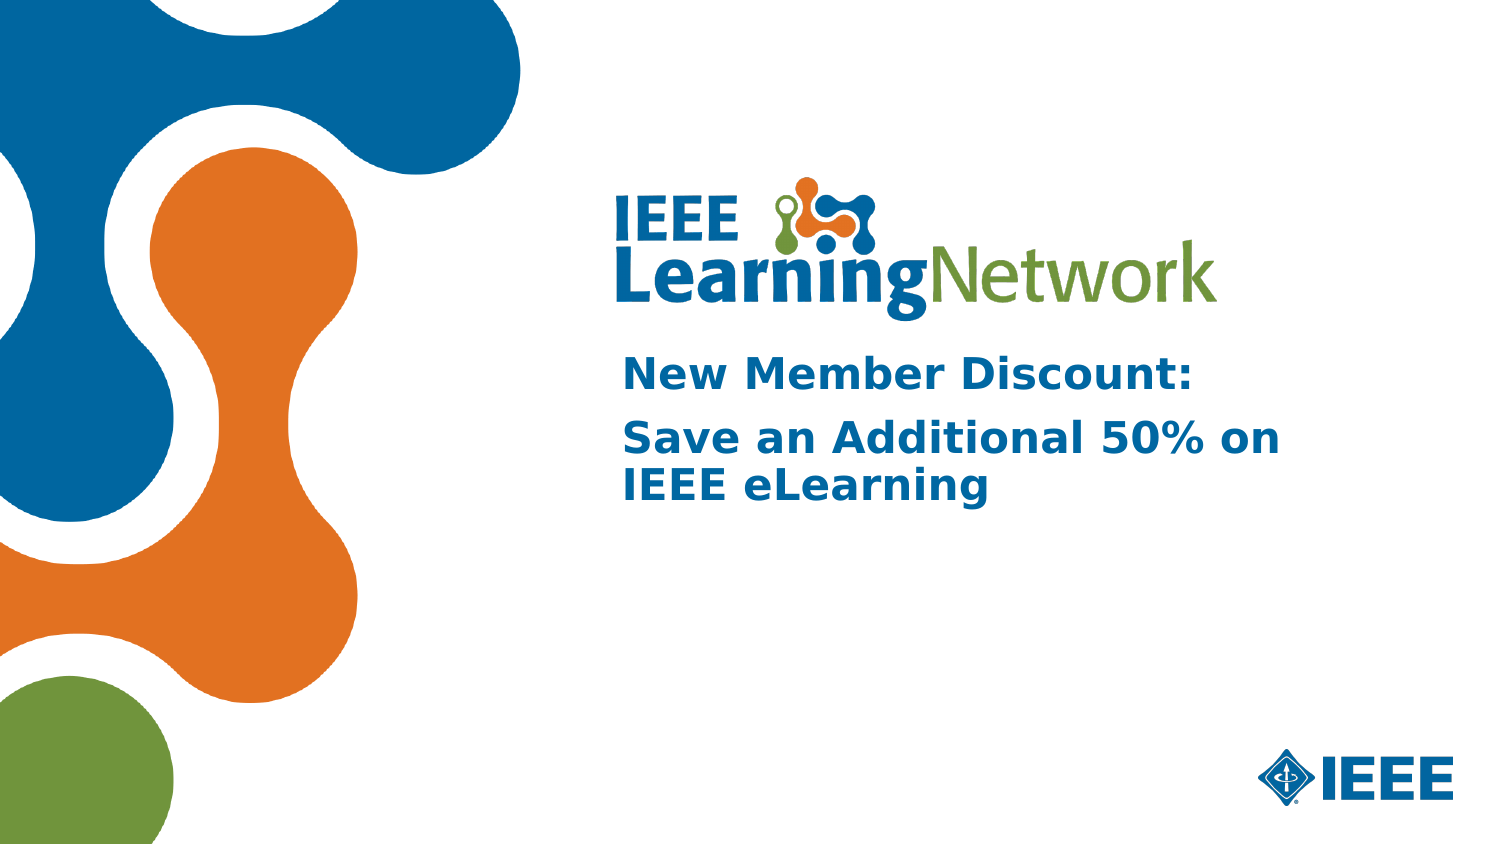

New Member Discount:
Save an Additional 50% on
IEEE eLearning